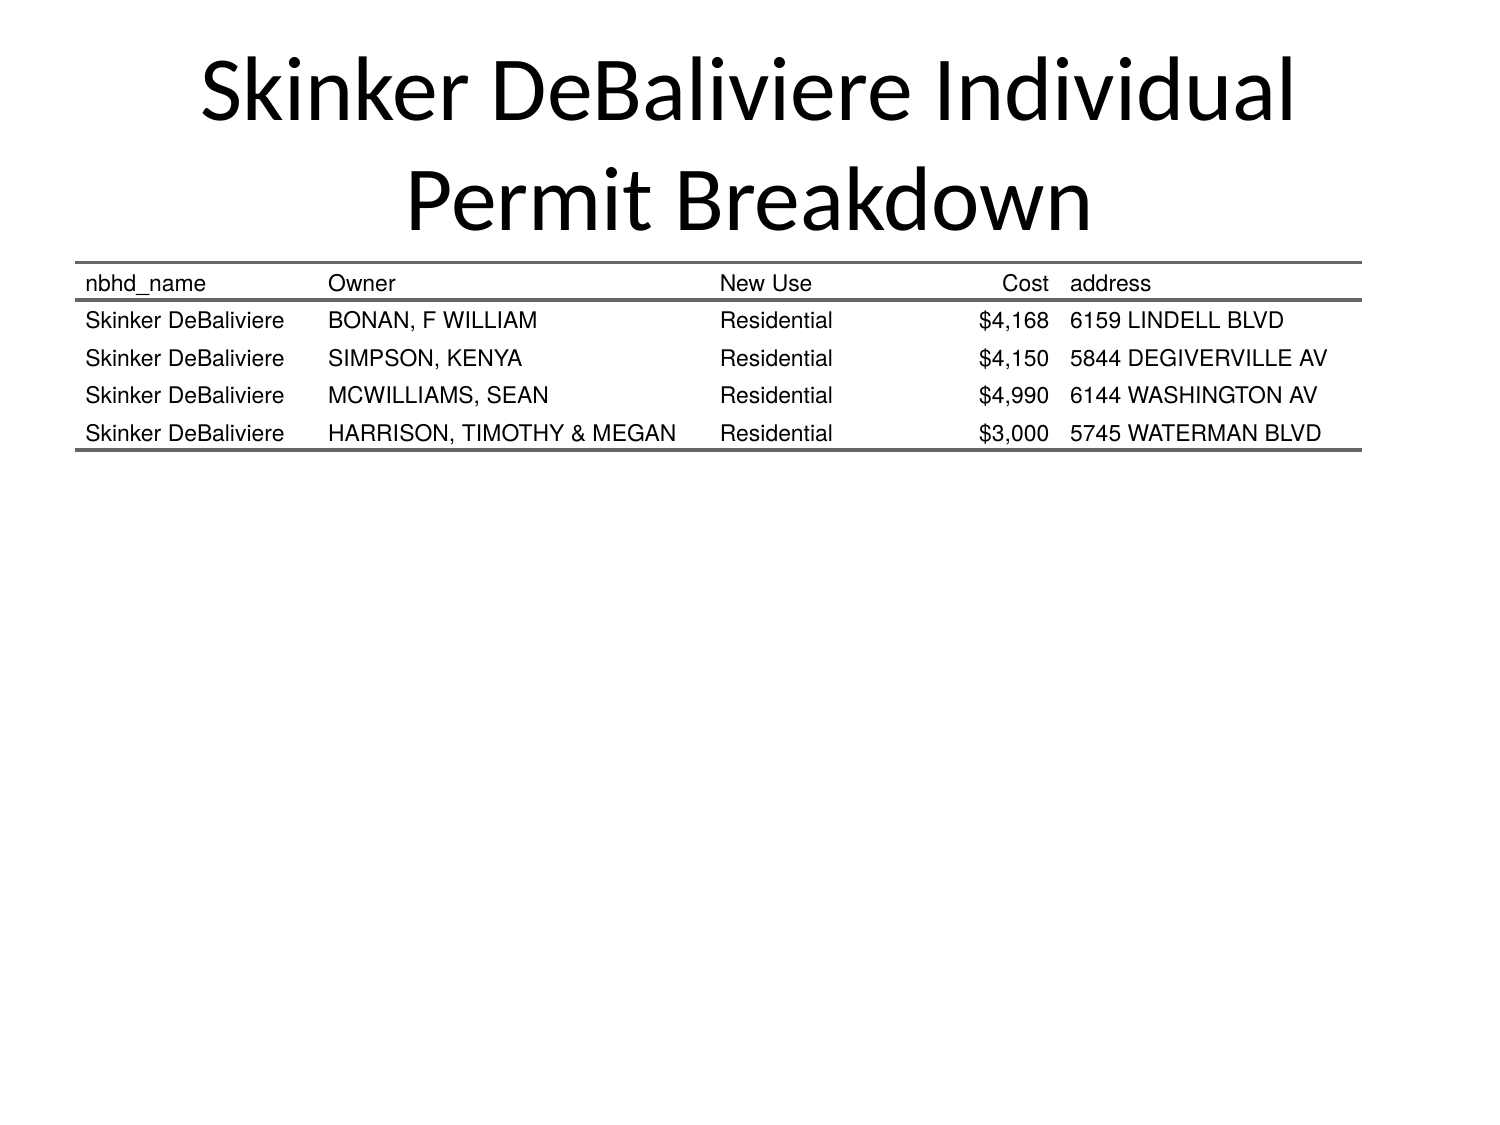

# Skinker DeBaliviere Individual Permit Breakdown
| nbhd\_name | Owner | New Use | Cost | address |
| --- | --- | --- | --- | --- |
| Skinker DeBaliviere | BONAN, F WILLIAM | Residential | $4,168 | 6159 LINDELL BLVD |
| Skinker DeBaliviere | SIMPSON, KENYA | Residential | $4,150 | 5844 DEGIVERVILLE AV |
| Skinker DeBaliviere | MCWILLIAMS, SEAN | Residential | $4,990 | 6144 WASHINGTON AV |
| Skinker DeBaliviere | HARRISON, TIMOTHY & MEGAN | Residential | $3,000 | 5745 WATERMAN BLVD |